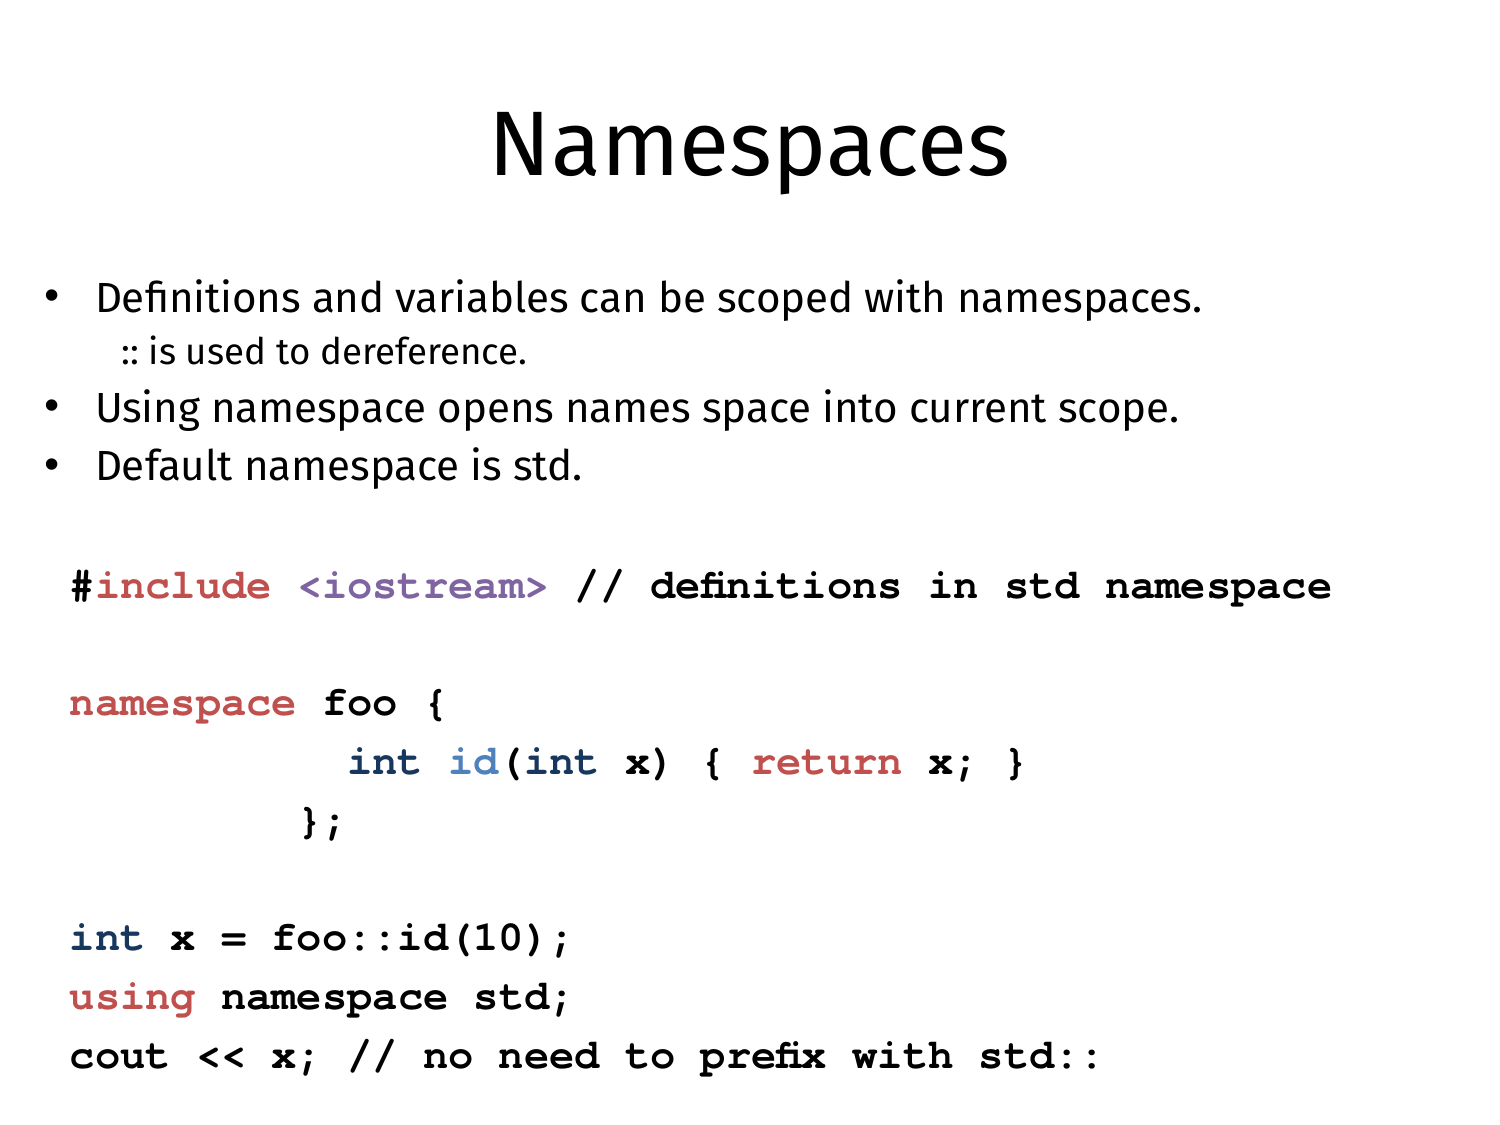

# Namespaces
Definitions and variables can be scoped with namespaces.
 :: is used to dereference.
Using namespace opens names space into current scope.
Default namespace is std.

 #include <iostream> // definitions in std namespace

 namespace foo {
            int id(int x) { return x; }
          };

 int x = foo::id(10);
 using namespace std;
 cout << x; // no need to prefix with std::